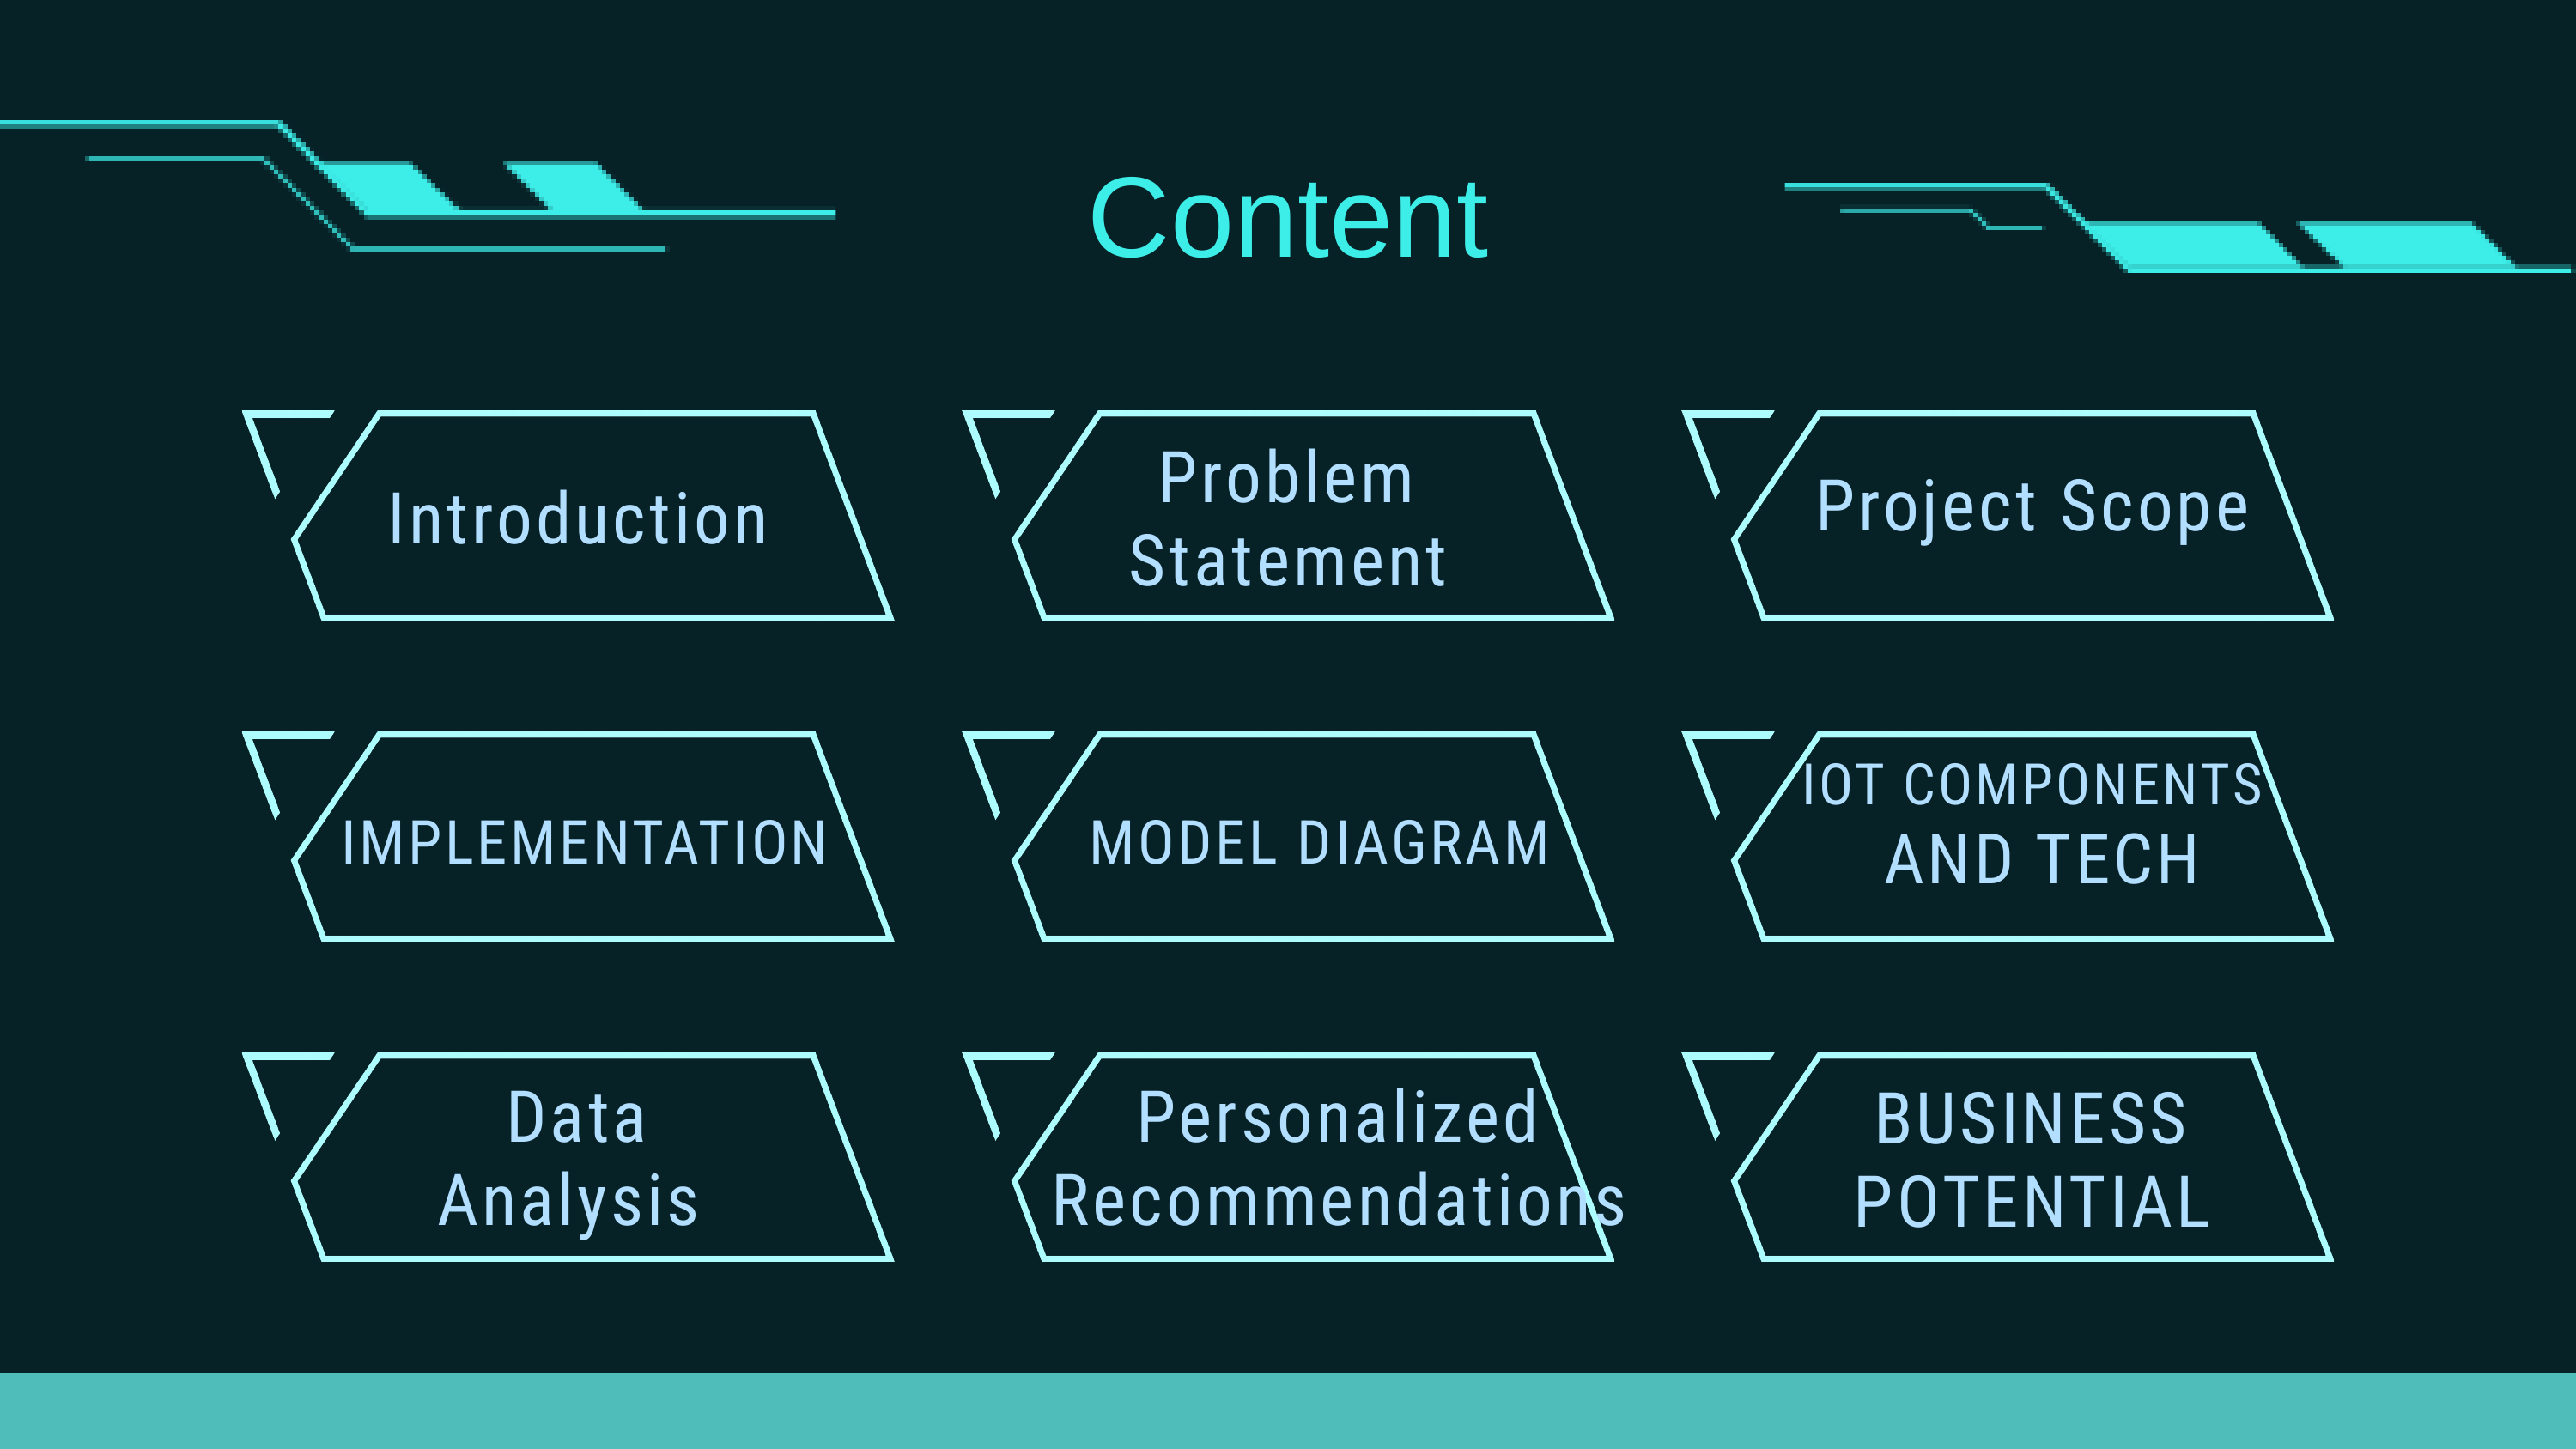

Content

Problem Statement
Project Scope
 Introduction

IOT COMPONENTS
 AND TECH
IMPLEMENTATION
MODEL DIAGRAM

 Data Analysis
Personalized Recommendations
BUSINESS POTENTIAL